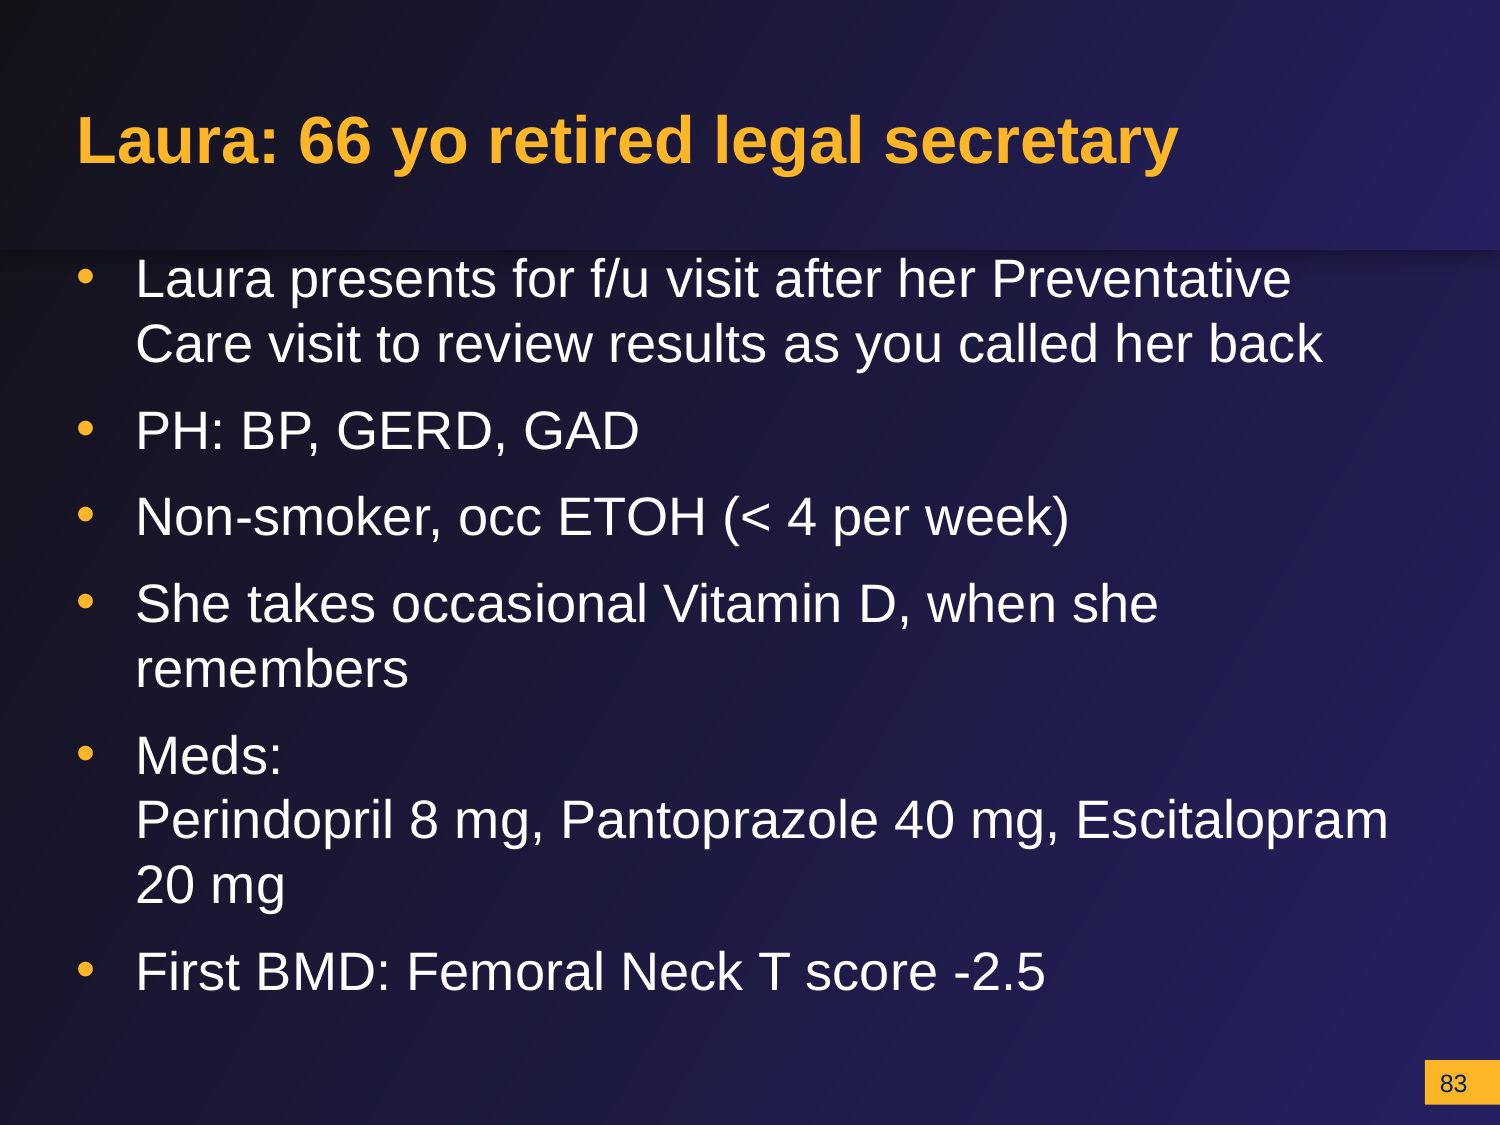

# Laura: 66 yo retired legal secretary
Laura presents for f/u visit after her Preventative Care visit to review results as you called her back
PH: BP, GERD, GAD
Non-smoker, occ ETOH (< 4 per week)
She takes occasional Vitamin D, when she remembers
Meds:
Perindopril 8 mg, Pantoprazole 40 mg, Escitalopram 20 mg
First BMD: Femoral Neck T score -2.5